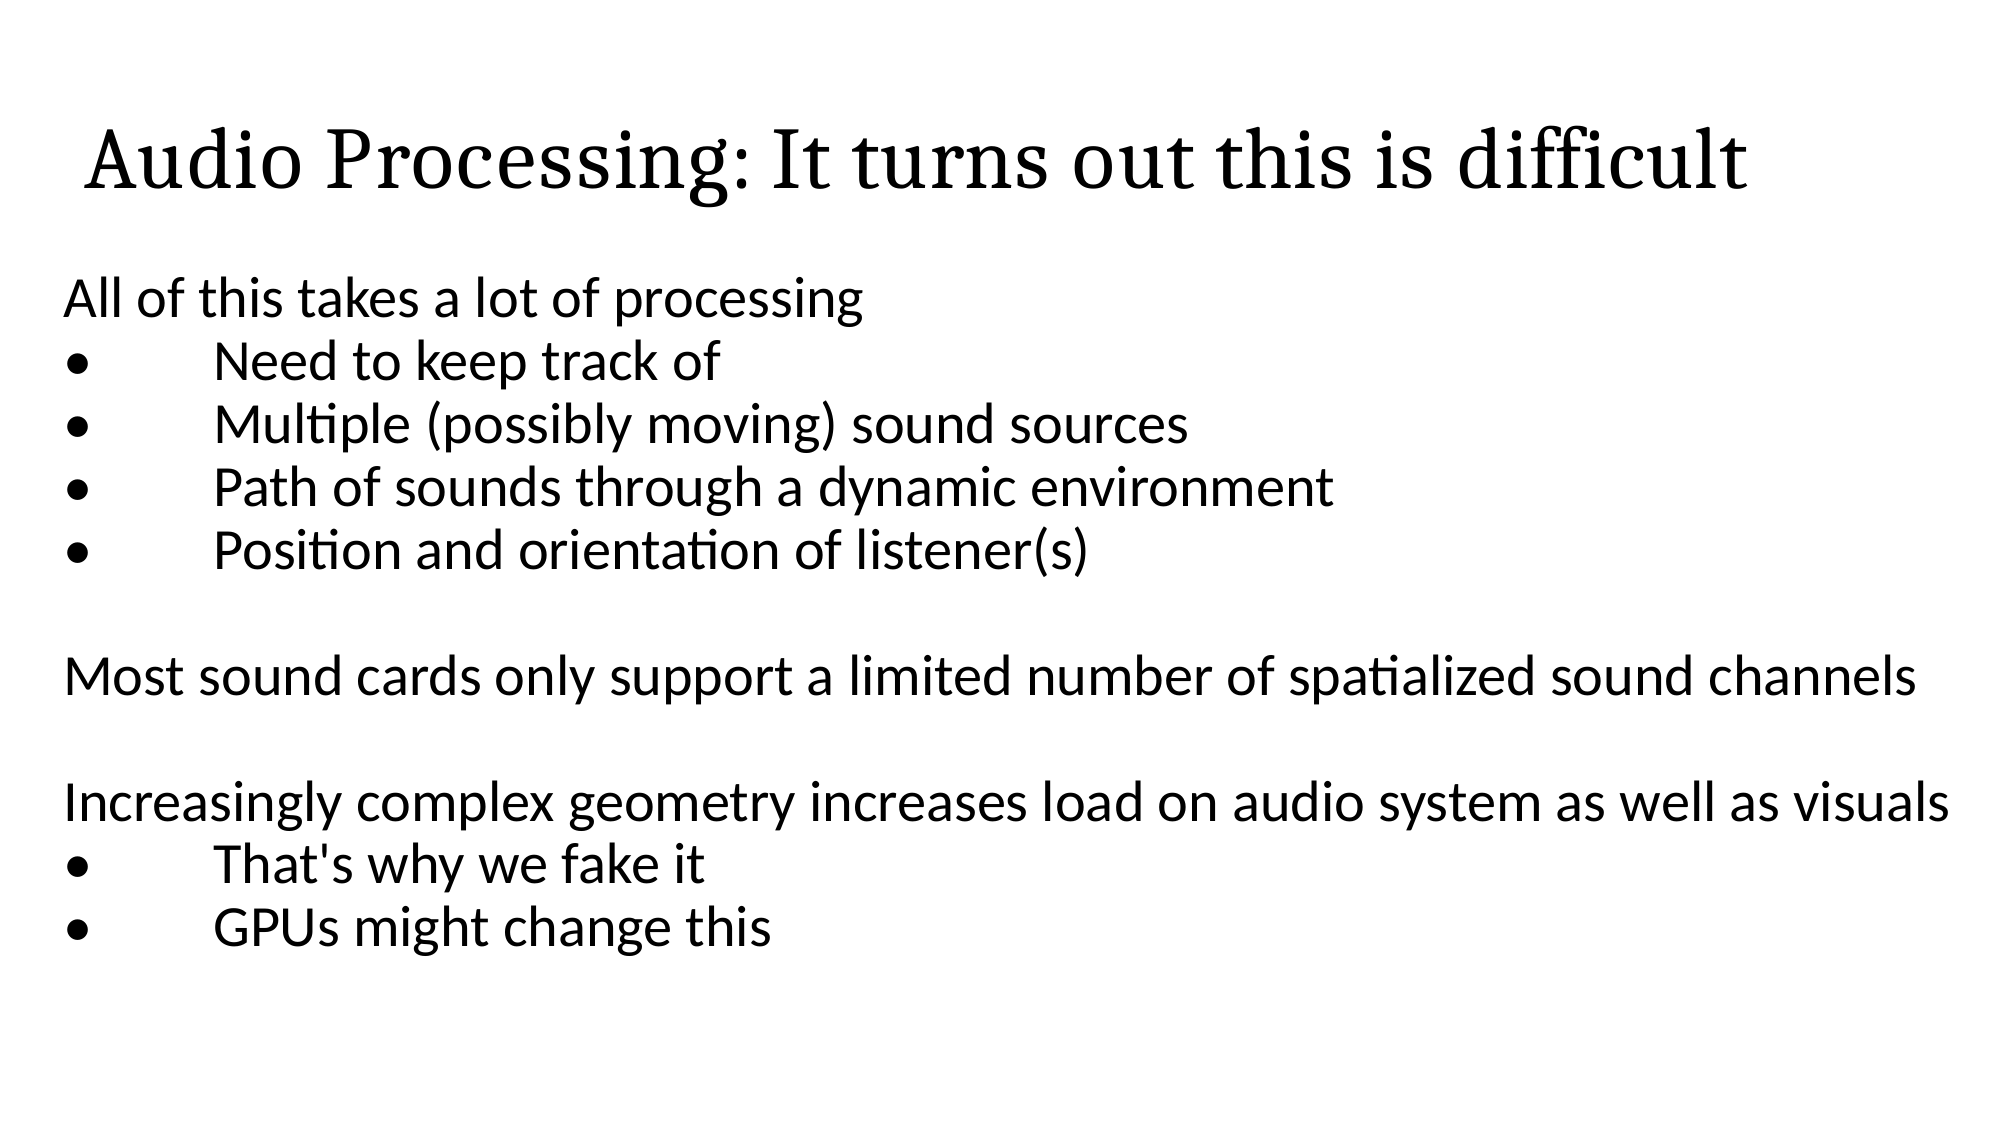

# Audio Processing: It turns out this is difficult
All of this takes a lot of processing
•	Need to keep track of
•	Multiple (possibly moving) sound sources
•	Path of sounds through a dynamic environment
•	Position and orientation of listener(s)
Most sound cards only support a limited number of spatialized sound channels
Increasingly complex geometry increases load on audio system as well as visuals
•	That's why we fake it
•	GPUs might change this